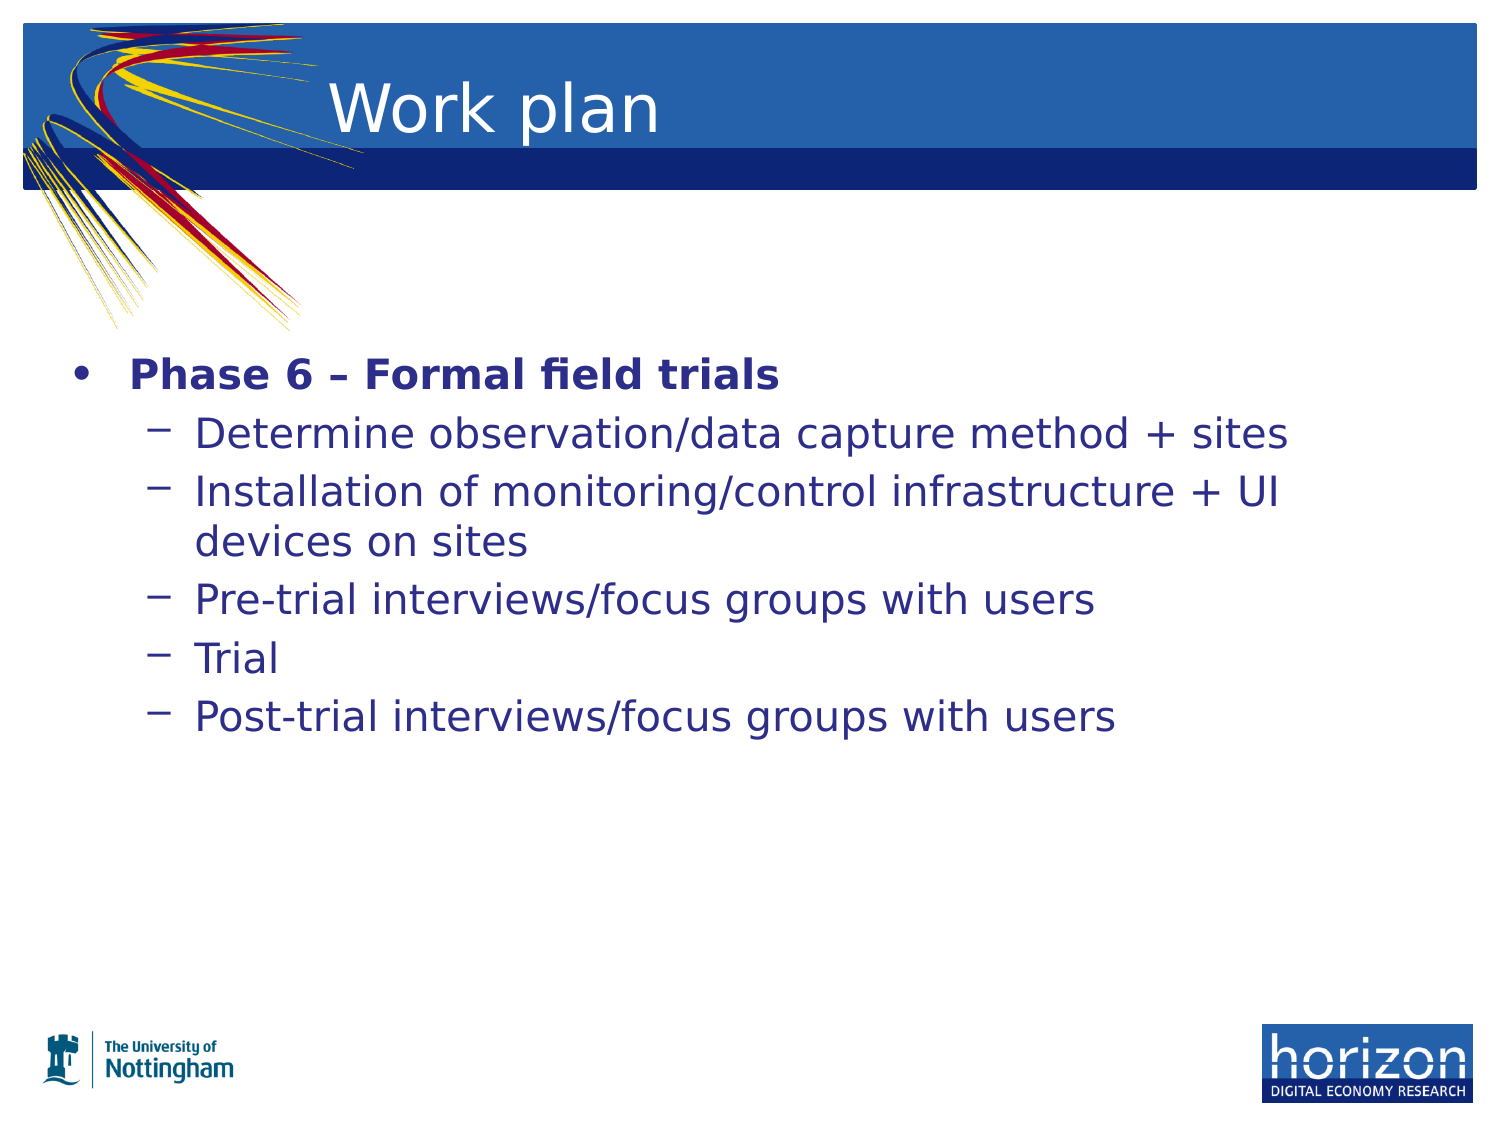

# Work plan
Phase 6 – Formal field trials
Determine observation/data capture method + sites
Installation of monitoring/control infrastructure + UI devices on sites
Pre-trial interviews/focus groups with users
Trial
Post-trial interviews/focus groups with users